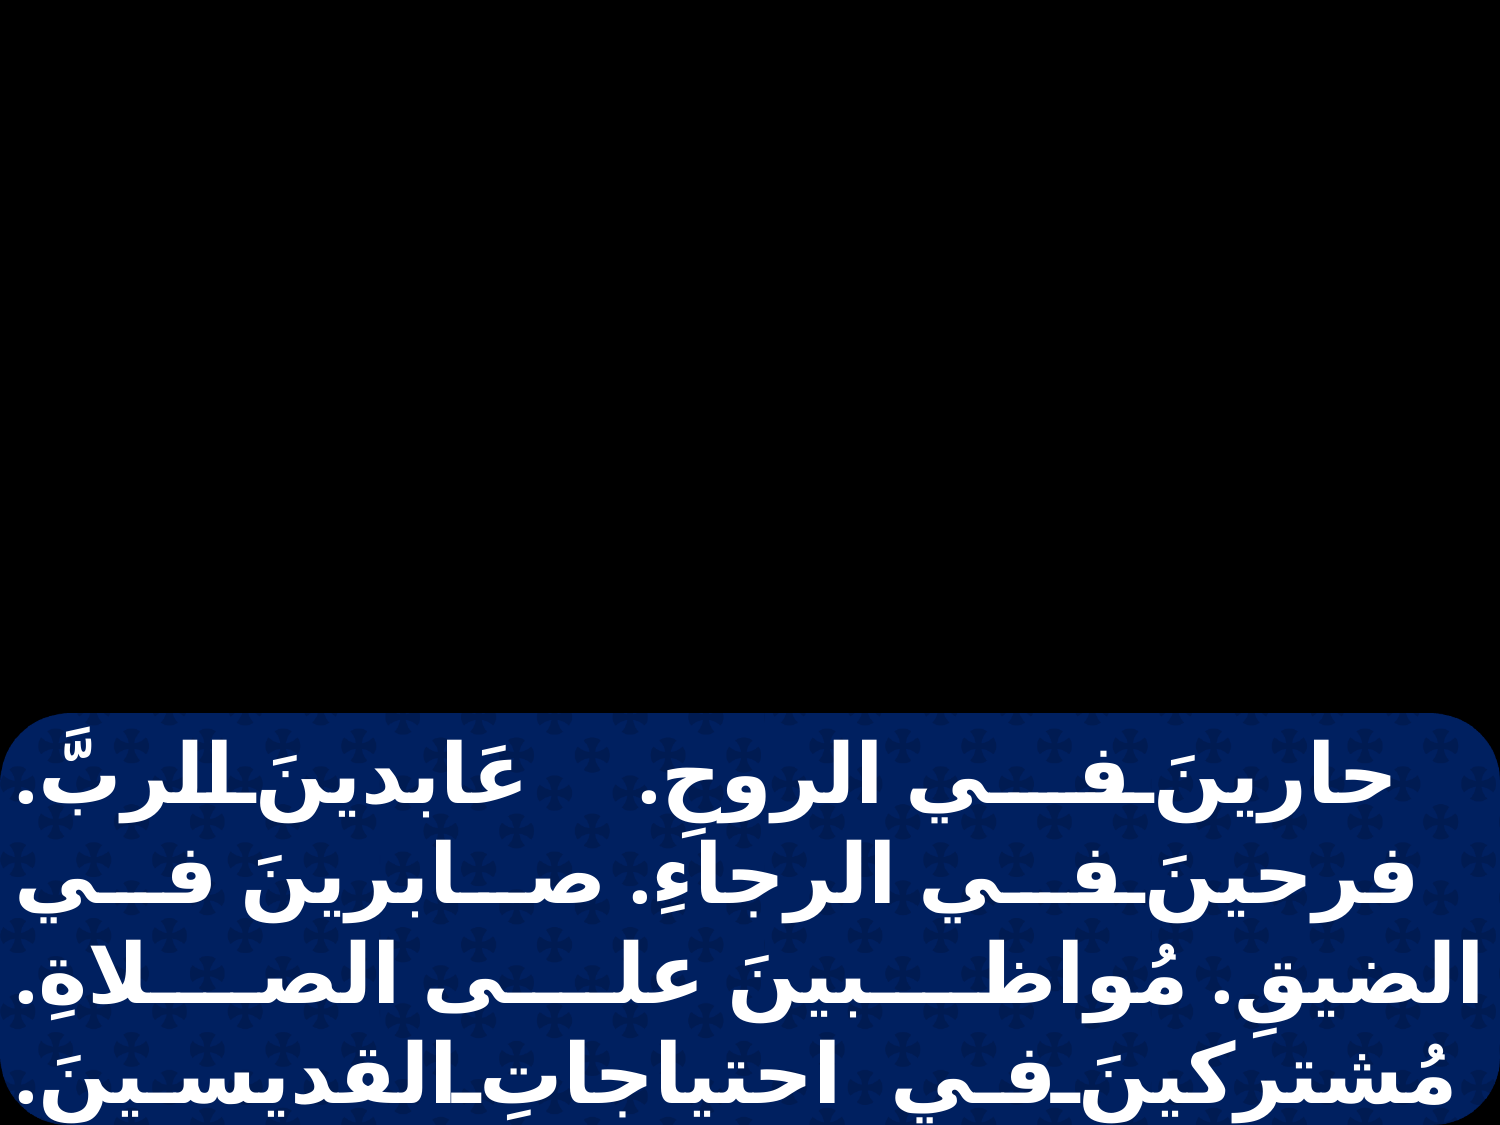

حارينَ في الروحِ. عَابدينَ الربَّ. فرحينَ في الرجاءِ. صابرينَ في الضيقِ. مُواظبينَ على الصلاةِ. مُشتركينَ في احتياجاتِ القديسينَ. عاكفينَ على ضيافةِ الغرباءِ. بَاركوا على الذينَ يَضطهدونكم. باركوا و لا تلعنوا.